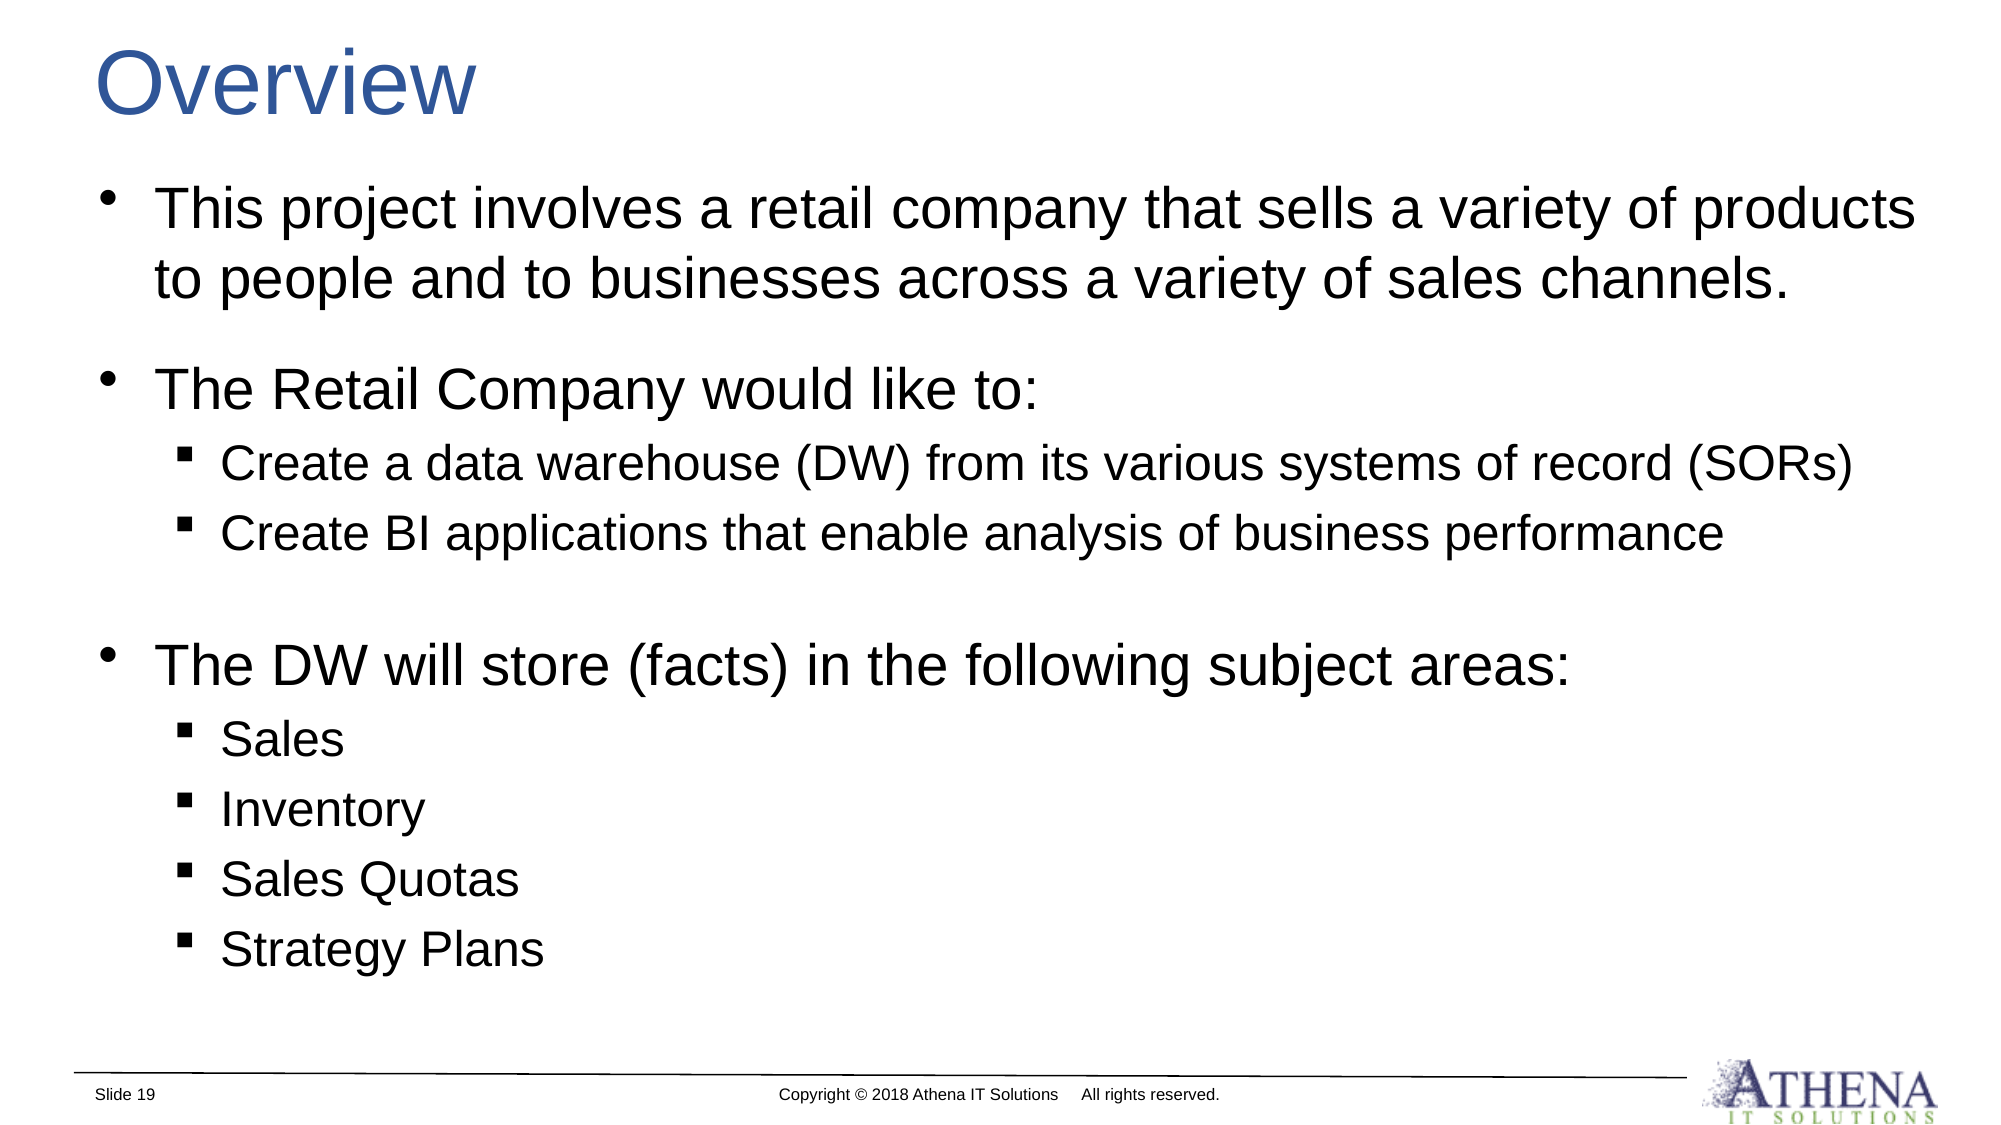

# Overview
This project involves a retail company that sells a variety of products to people and to businesses across a variety of sales channels.

The Retail Company would like to:
Create a data warehouse (DW) from its various systems of record (SORs)
Create BI applications that enable analysis of business performance

The DW will store (facts) in the following subject areas:
Sales
Inventory
Sales Quotas
Strategy Plans
Slide 19
Copyright © 2018 Athena IT Solutions     All rights reserved.